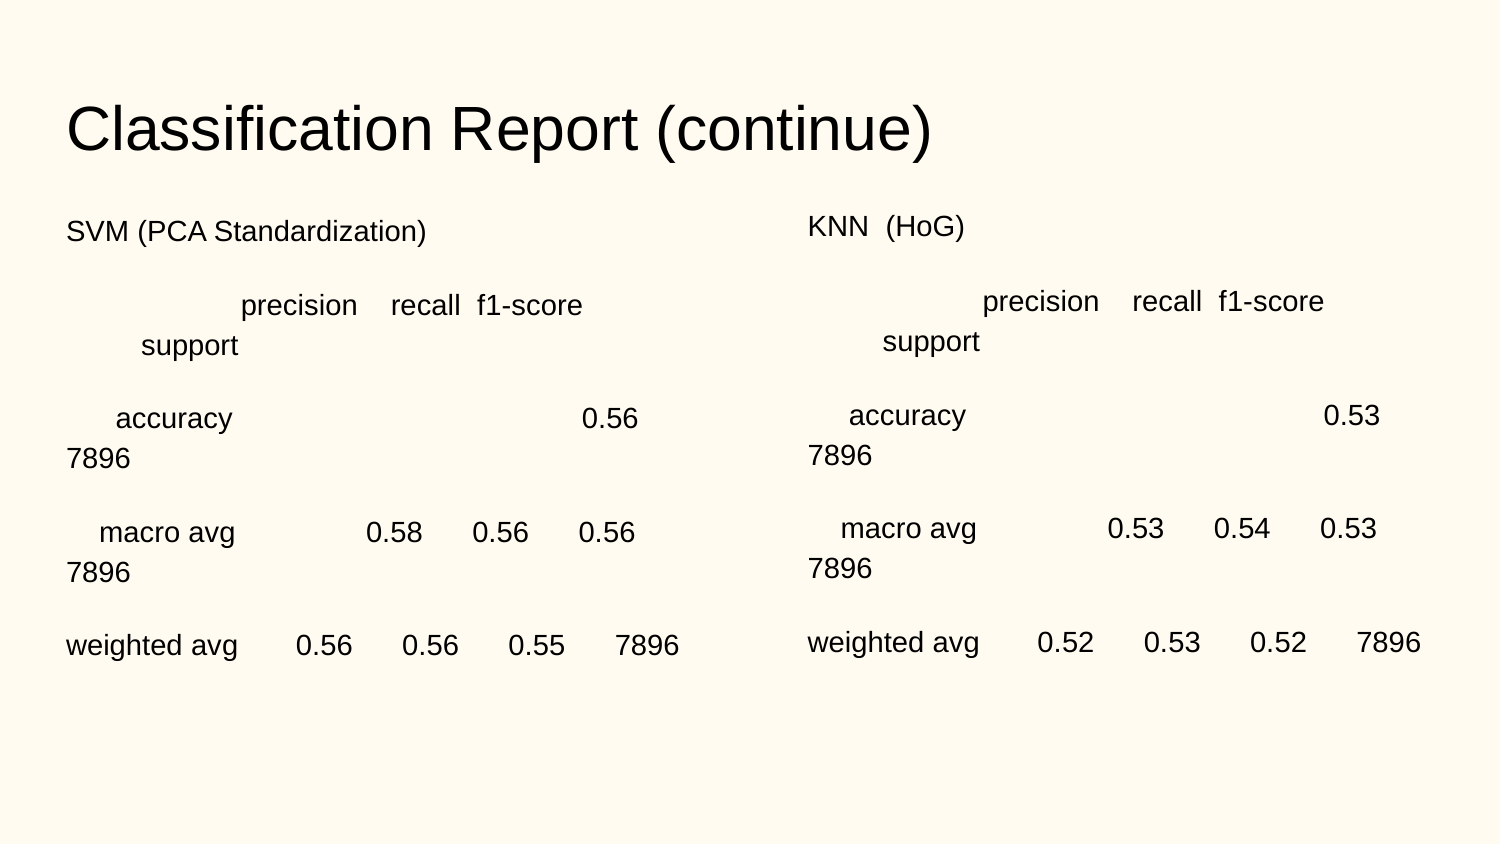

# Classification Report (continue)
SVM (PCA Standardization)
   precision    recall  f1-score   support
      accuracy                          	        0.56      7896
    macro avg       	0.58      0.56      0.56      7896
weighted avg       0.56      0.56      0.55      7896

KNN  (HoG)

   precision    recall  f1-score   support
     accuracy                           	        0.53      7896
    macro avg       	0.53      0.54      0.53      7896
weighted avg       0.52      0.53      0.52      7896